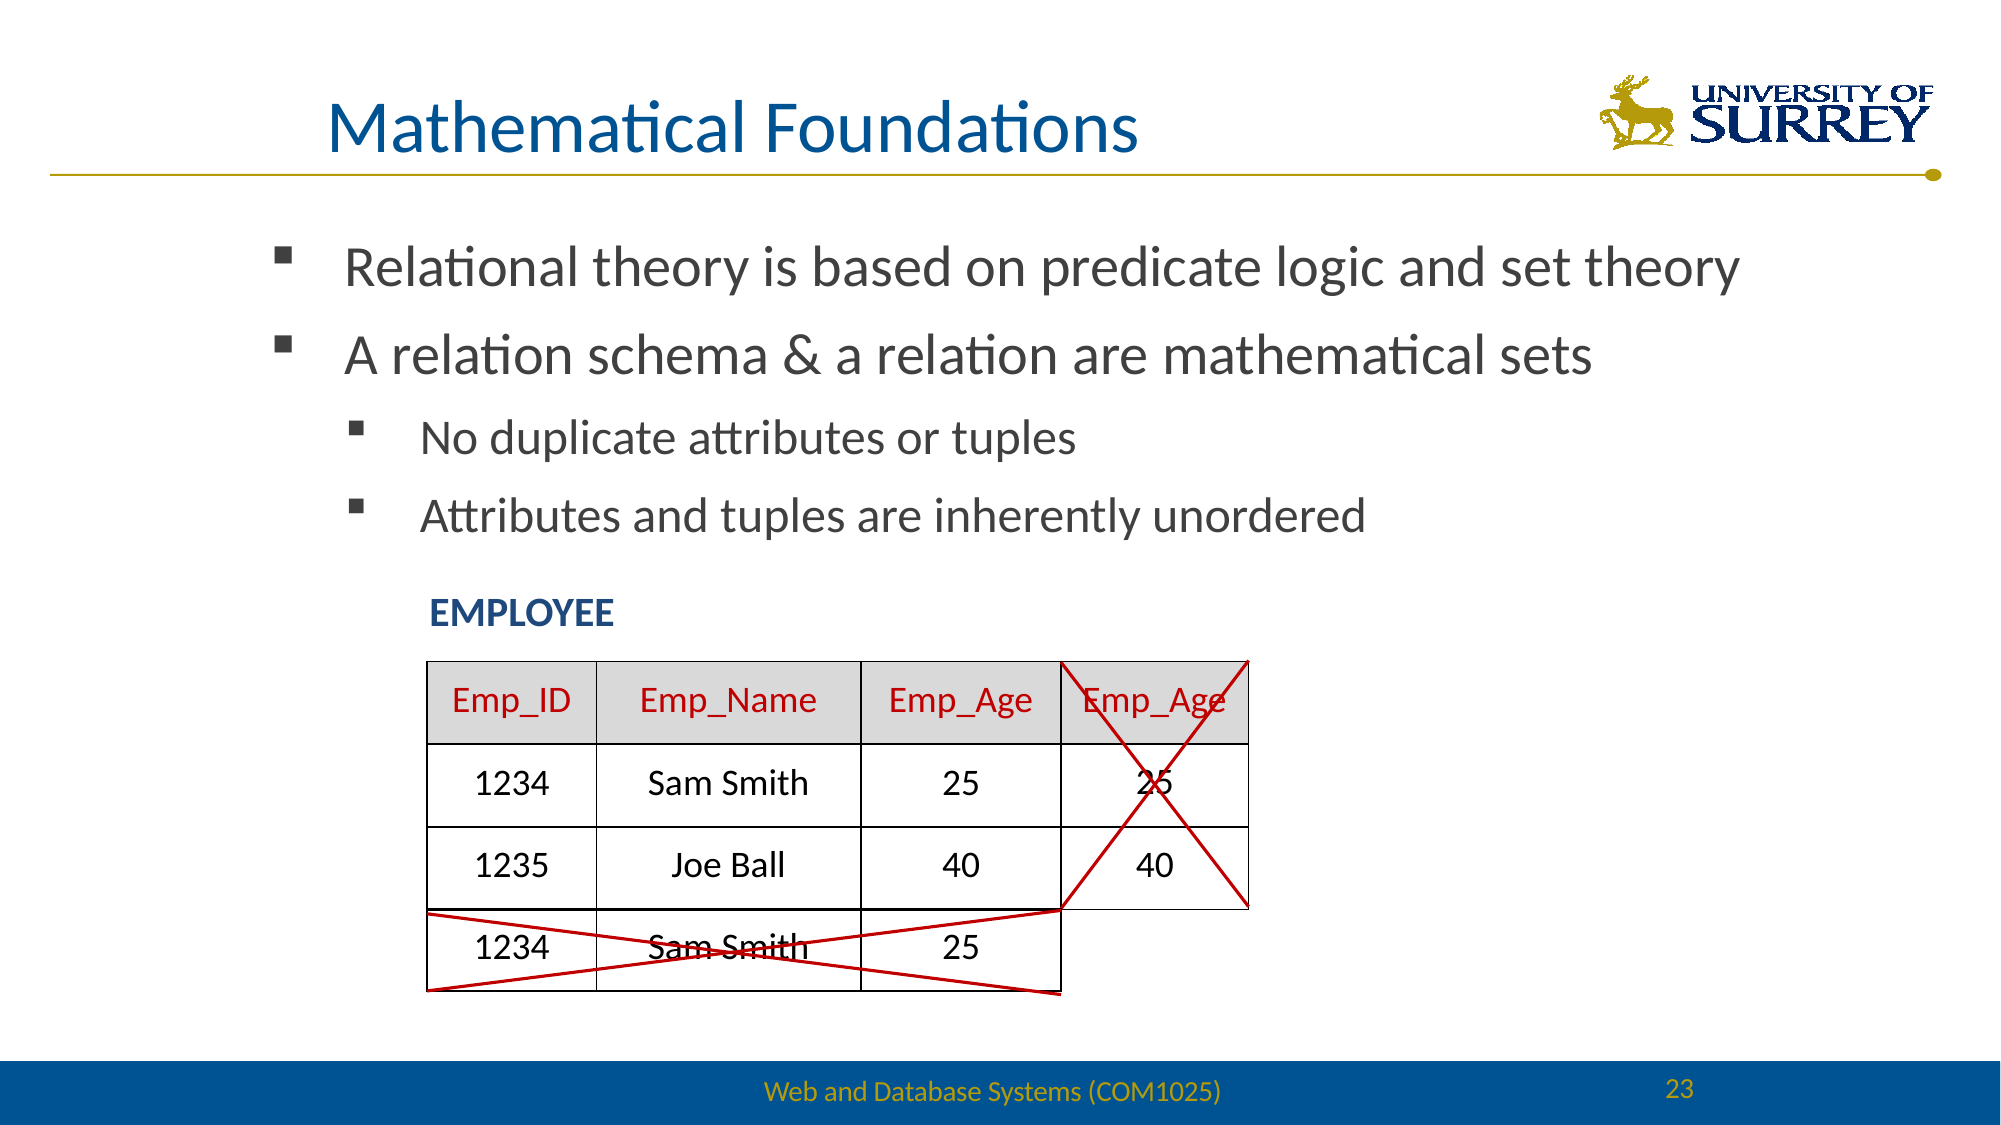

# Mathematical Foundations
Relational theory is based on predicate logic and set theory
A relation schema & a relation are mathematical sets
No duplicate attributes or tuples
Attributes and tuples are inherently unordered
EMPLOYEE
| Emp\_ID | Emp\_Name | Emp\_Age |
| --- | --- | --- |
| 1234 | Sam Smith | 25 |
| 1235 | Joe Ball | 40 |
| Emp\_Age |
| --- |
| 25 |
| 40 |
| 1234 | Sam Smith | 25 |
| --- | --- | --- |
23
Web and Database Systems (COM1025)